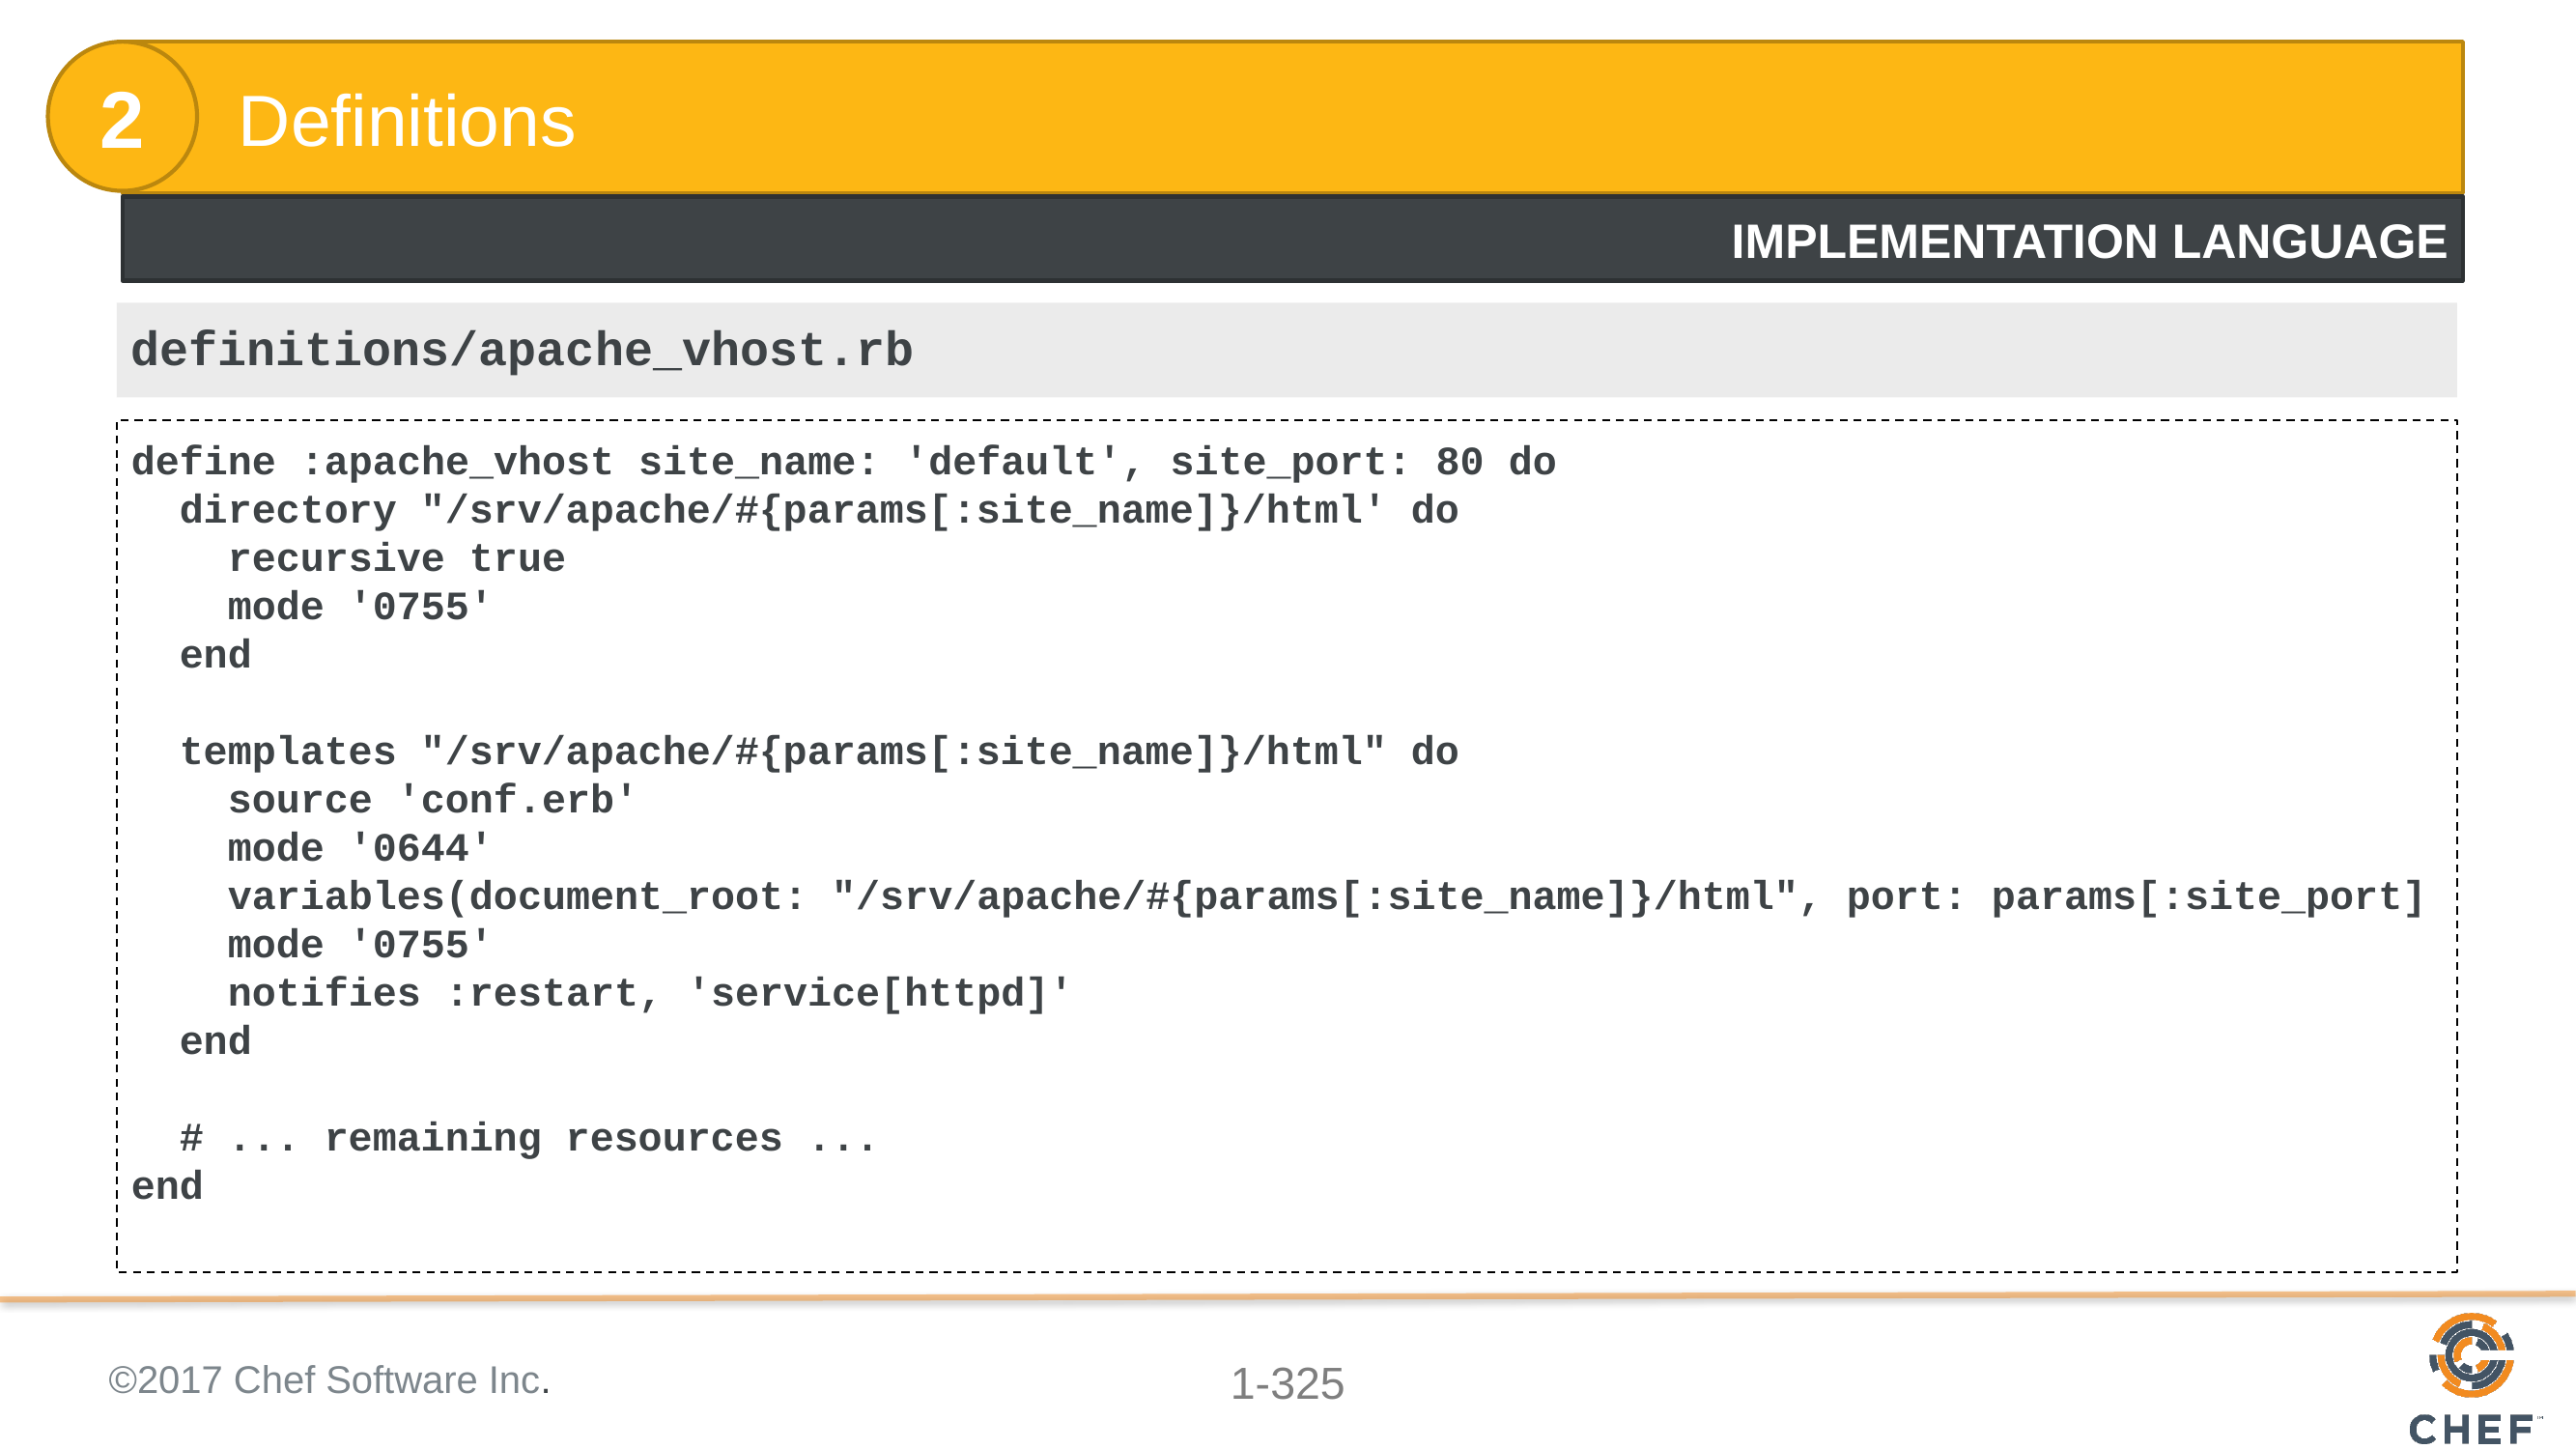

2
Definitions
#
IMPLEMENTATION LANGUAGE
definitions/apache_vhost.rb
define :apache_vhost site_name: 'default', site_port: 80 do
  directory "/srv/apache/#{params[:site_name]}/html' do
    recursive true
    mode '0755'
  end

  templates "/srv/apache/#{params[:site_name]}/html" do
    source 'conf.erb'
    mode '0644'
    variables(document_root: "/srv/apache/#{params[:site_name]}/html", port: params[:site_port]
    mode '0755'
    notifies :restart, 'service[httpd]'
  end

  # ... remaining resources ...
end